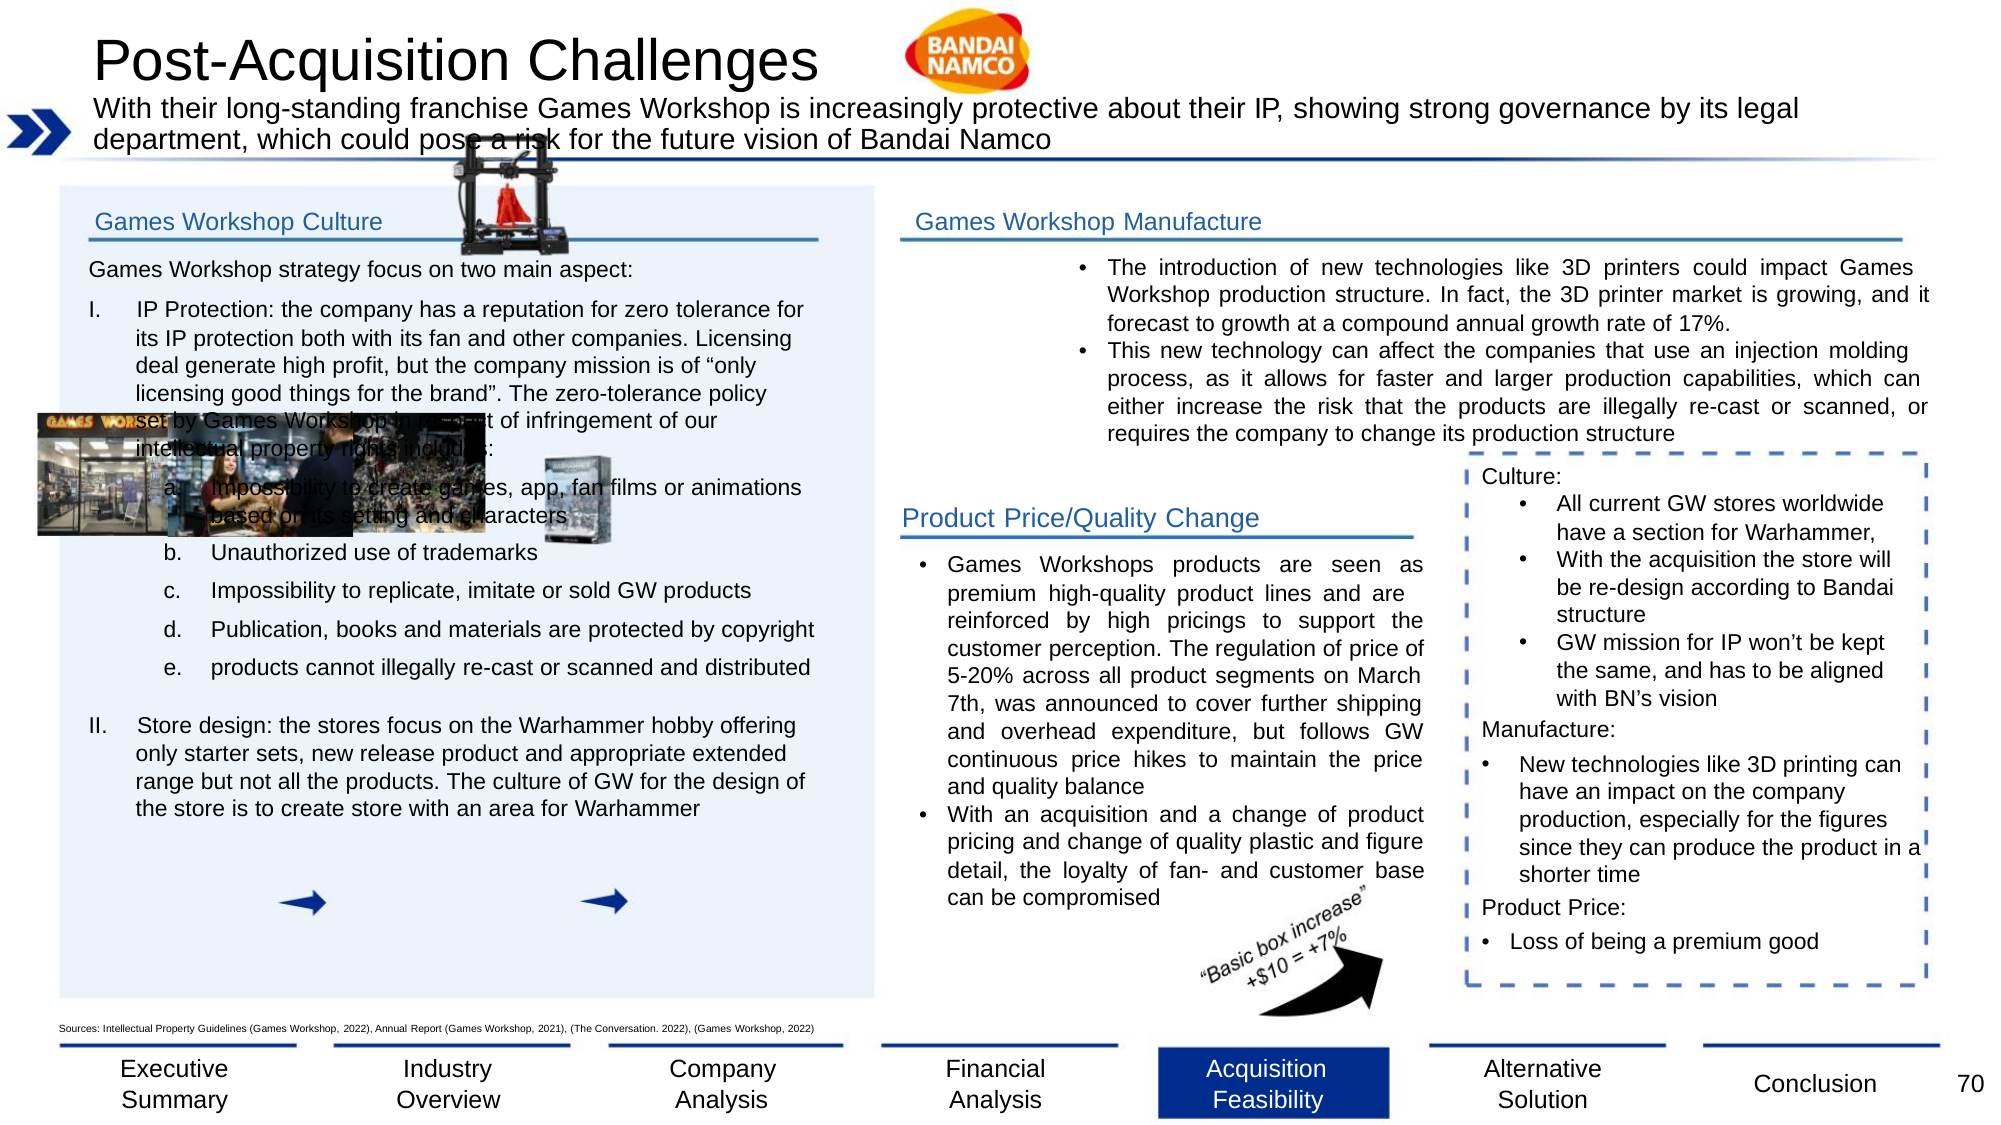

Post-Acquisition Challenges
With their long-standing franchise Games Workshop is increasingly protective about their IP, showing strong governance by its legal
department, which could pose a risk for the future vision of Bandai Namco
Games Workshop Culture
Games Workshop Manufacture
• The introduction of new technologies like 3D printers could impact Games
Games Workshop strategy focus on two main aspect:
Workshop production structure. In fact, the 3D printer market is growing, and it
forecast to growth at a compound annual growth rate of 17%.
• This new technology can affect the companies that use an injection molding
process, as it allows for faster and larger production capabilities, which can
either increase the risk that the products are illegally re-cast or scanned, or
requires the company to change its production structure
I. IP Protection: the company has a reputation for zero tolerance for
its IP protection both with its fan and other companies. Licensing
deal generate high profit, but the company mission is of “only
licensing good things for the brand”. The zero-tolerance policy
set by Games Workshop in respect of infringement of our
intellectual property rights includes:
Culture:
a. Impossibility to create games, app, fan films or animations
based on its setting and characters
•
All current GW stores worldwide
have a section for Warhammer,
With the acquisition the store will
be re-design according to Bandai
structure
GW mission for IP won’t be kept
the same, and has to be aligned
with BN’s vision
Product Price/Quality Change
b. Unauthorized use of trademarks
•
• Games Workshops products are seen as
premium high-quality product lines and are
reinforced by high pricings to support the
customer perception. The regulation of price of
5-20% across all product segments on March
7th, was announced to cover further shipping
and overhead expenditure, but follows GW
continuous price hikes to maintain the price
and quality balance
• With an acquisition and a change of product
pricing and change of quality plastic and figure
detail, the loyalty of fan- and customer base
can be compromised
c. Impossibility to replicate, imitate or sold GW products
d. Publication, books and materials are protected by copyright
e. products cannot illegally re-cast or scanned and distributed
•
II. Store design: the stores focus on the Warhammer hobby offering
only starter sets, new release product and appropriate extended
range but not all the products. The culture of GW for the design of
the store is to create store with an area for Warhammer
Manufacture:
New technologies like 3D printing can
•
have an impact on the company
production, especially for the figures
since they can produce the product in a
shorter time
Product Price:
• Loss of being a premium good
Sources: Intellectual Property Guidelines (Games Workshop, 2022), Annual Report (Games Workshop, 2021), (The Conversation. 2022), (Games Workshop, 2022)
Executive
Summary
Industry
Overview
Company
Analysis
Financial
Analysis
Acquisition
Feasibility
Alternative
Solution
Conclusion
70